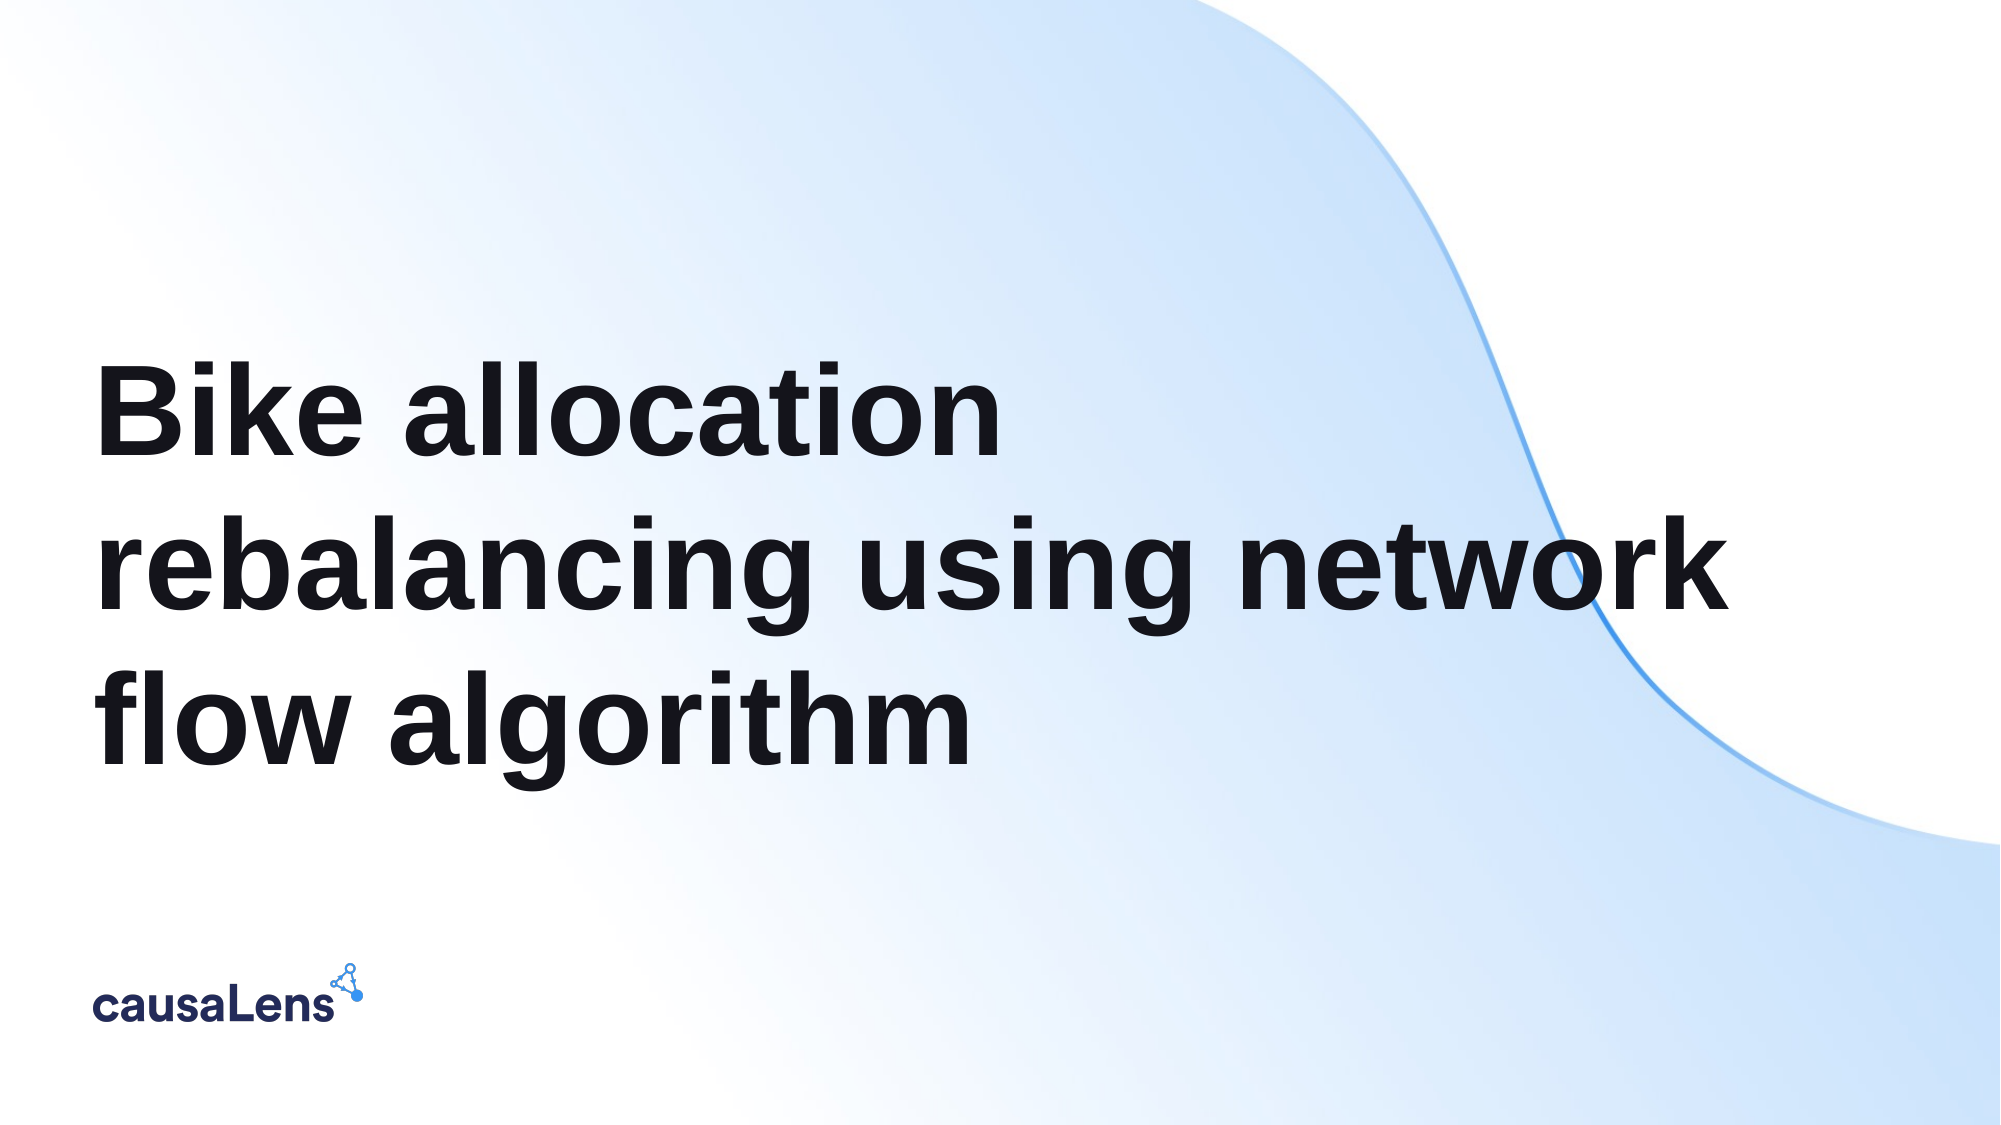

# Bike allocation rebalancing using network flow algorithm